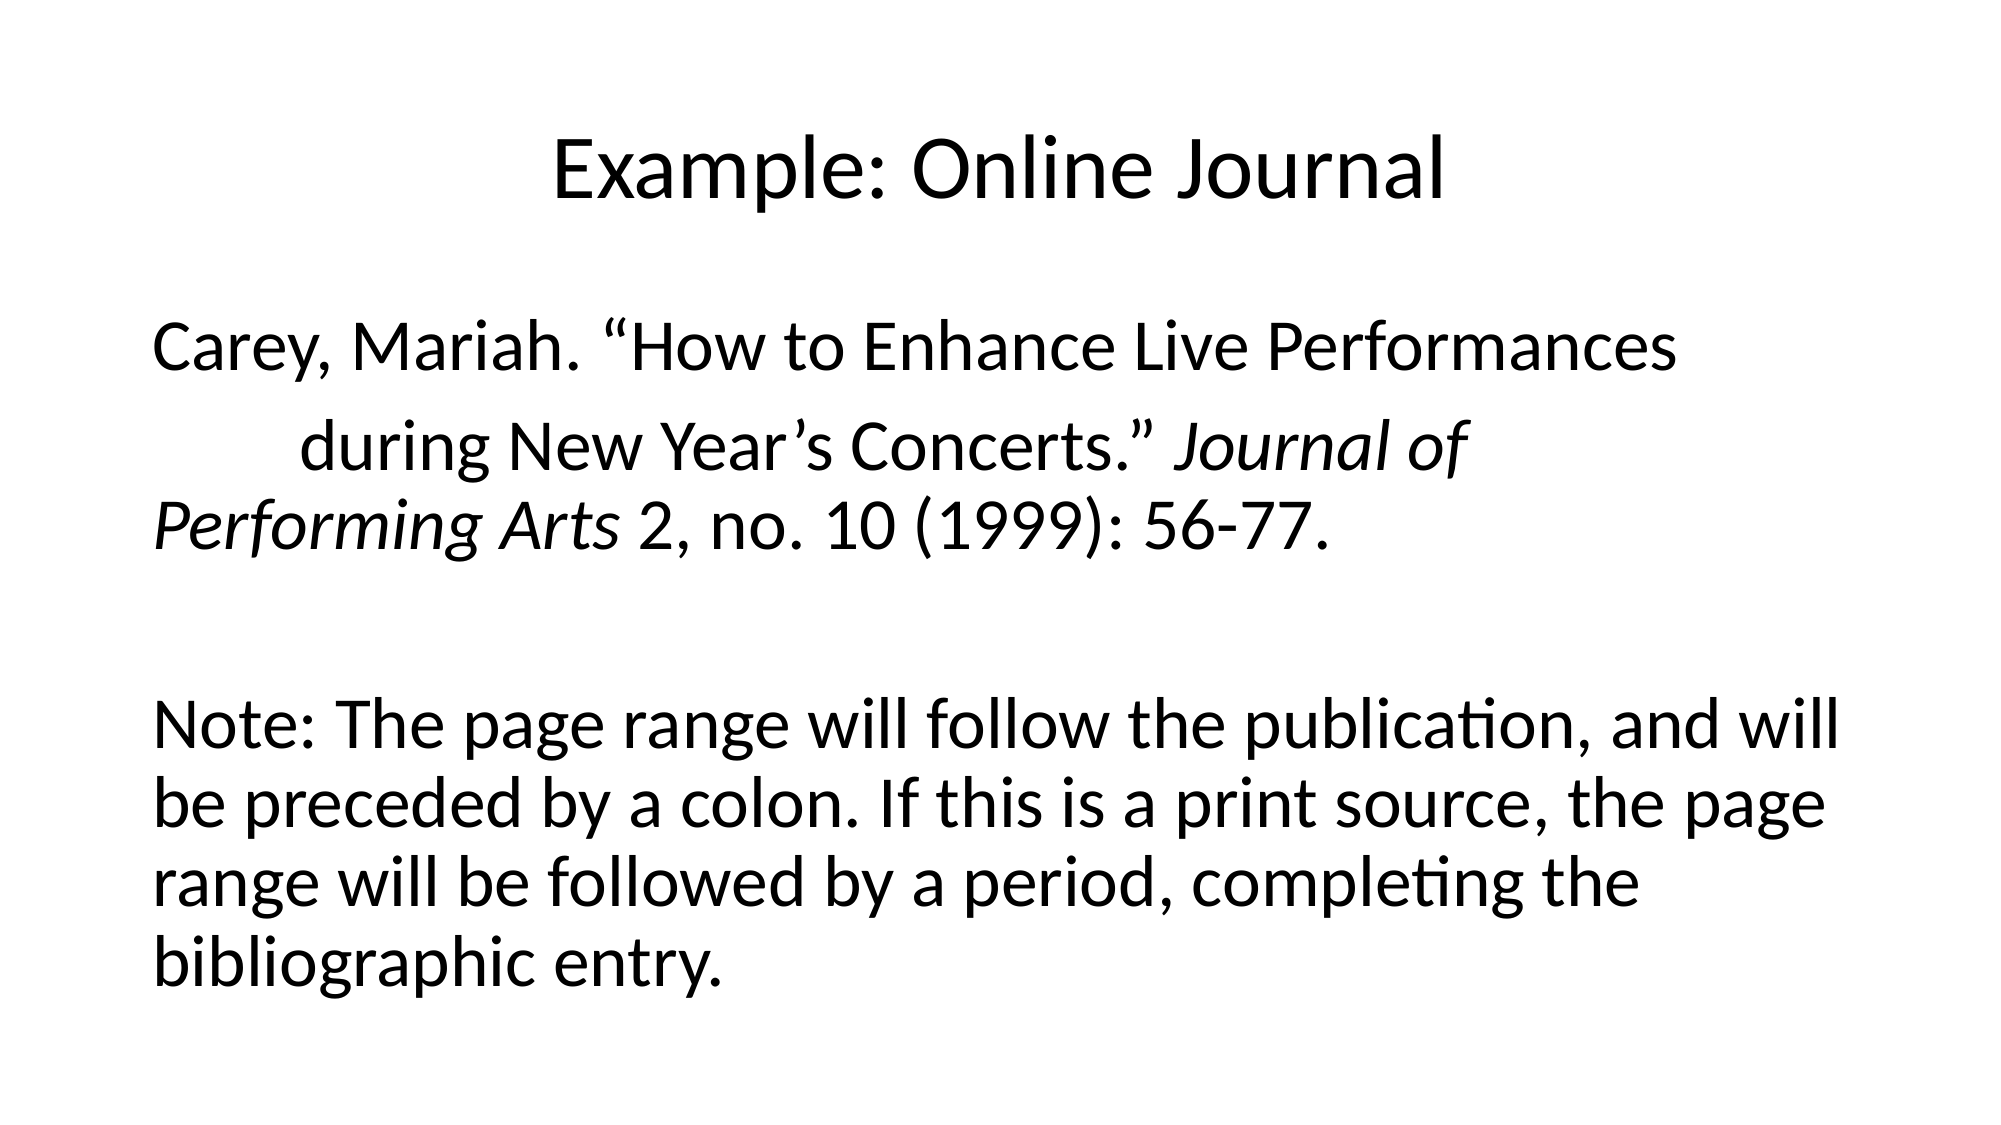

# Example: Online Journal
Carey, Mariah. “How to Enhance Live Performances
	during New Year’s Concerts.” Journal of 	Performing Arts 2, no. 10 (1999): 56-77.

Note: The page range will follow the publication, and will be preceded by a colon. If this is a print source, the page range will be followed by a period, completing the bibliographic entry.